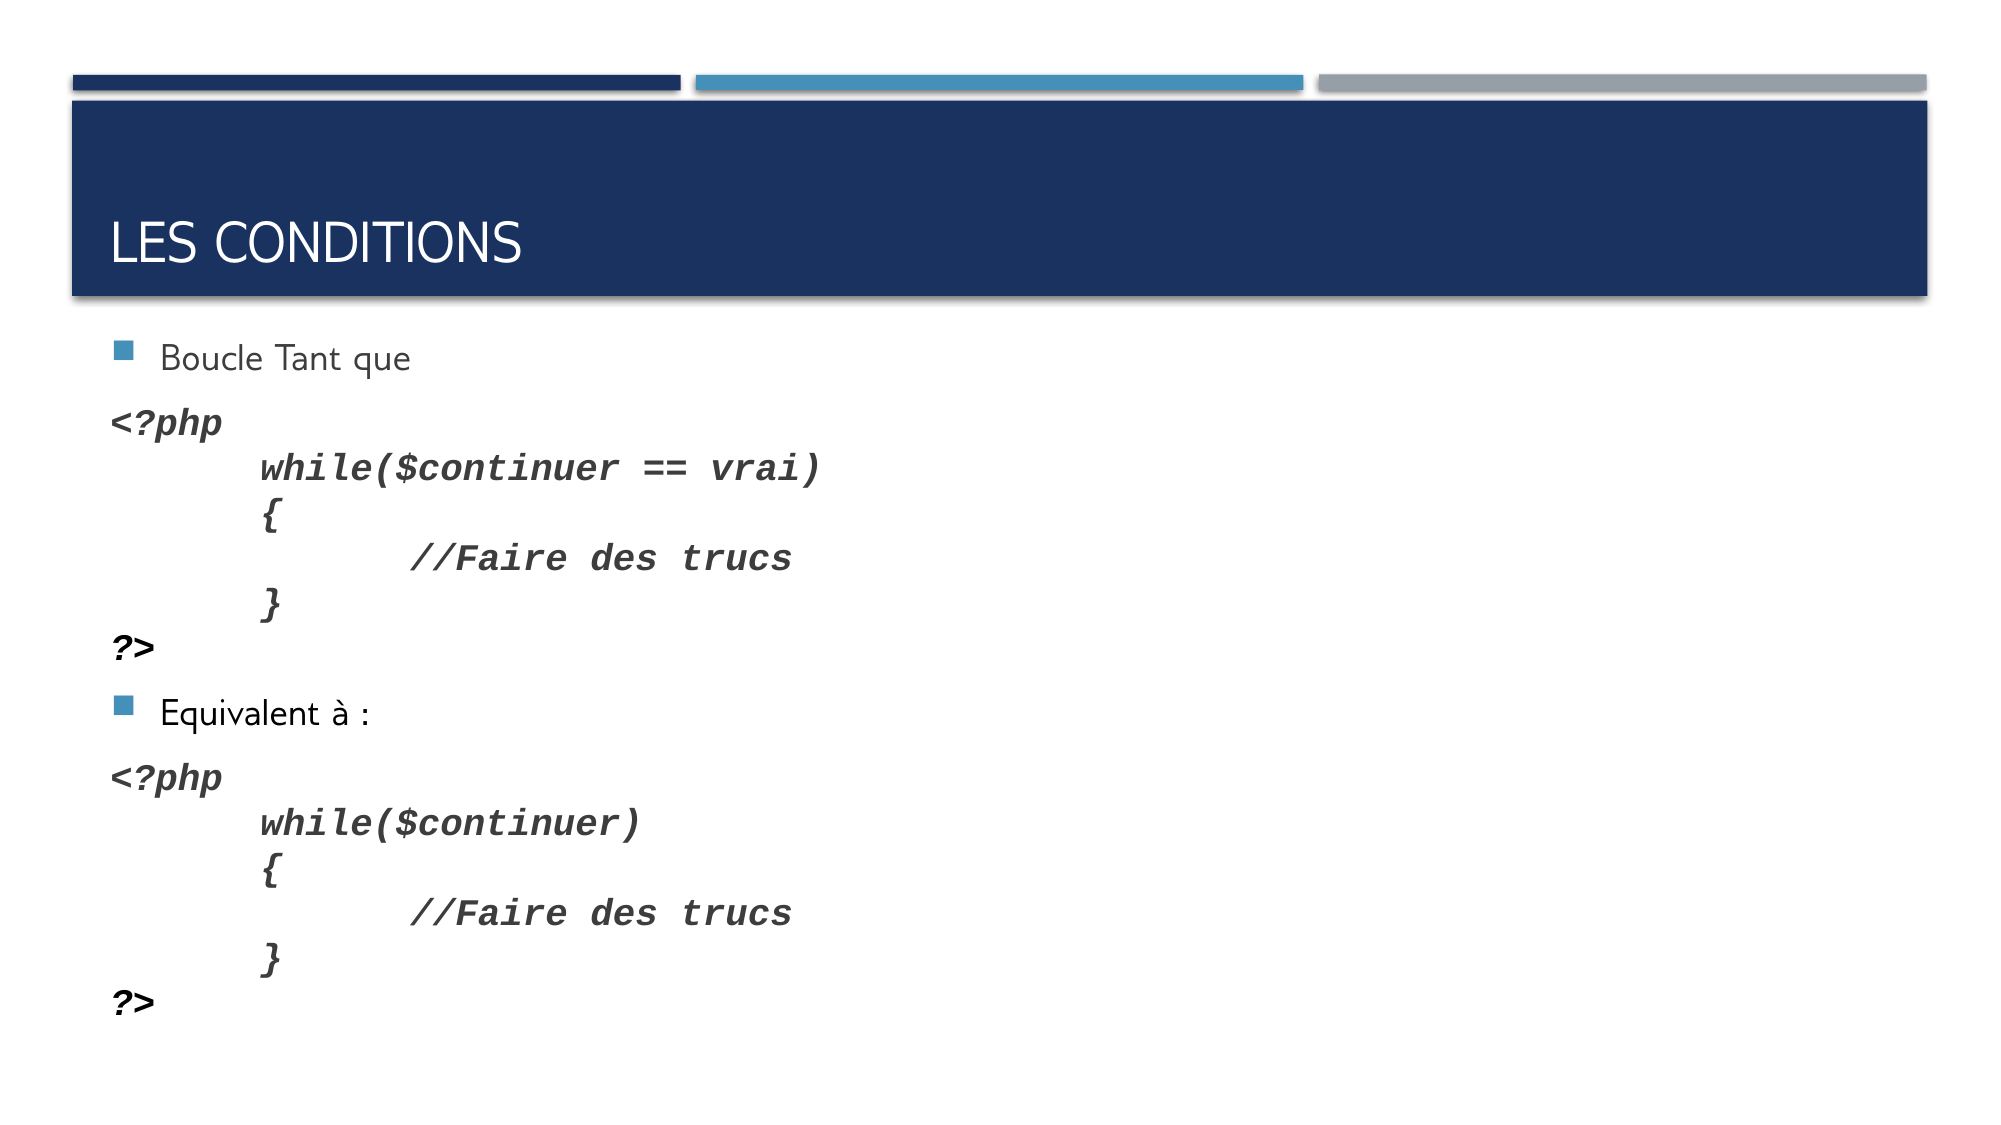

# LES conditions
Boucle Tant que
<?php
	while($continuer == vrai)
	{
		//Faire des trucs
	}
?>
Equivalent à :
<?php
	while($continuer)
	{
		//Faire des trucs
	}
?>